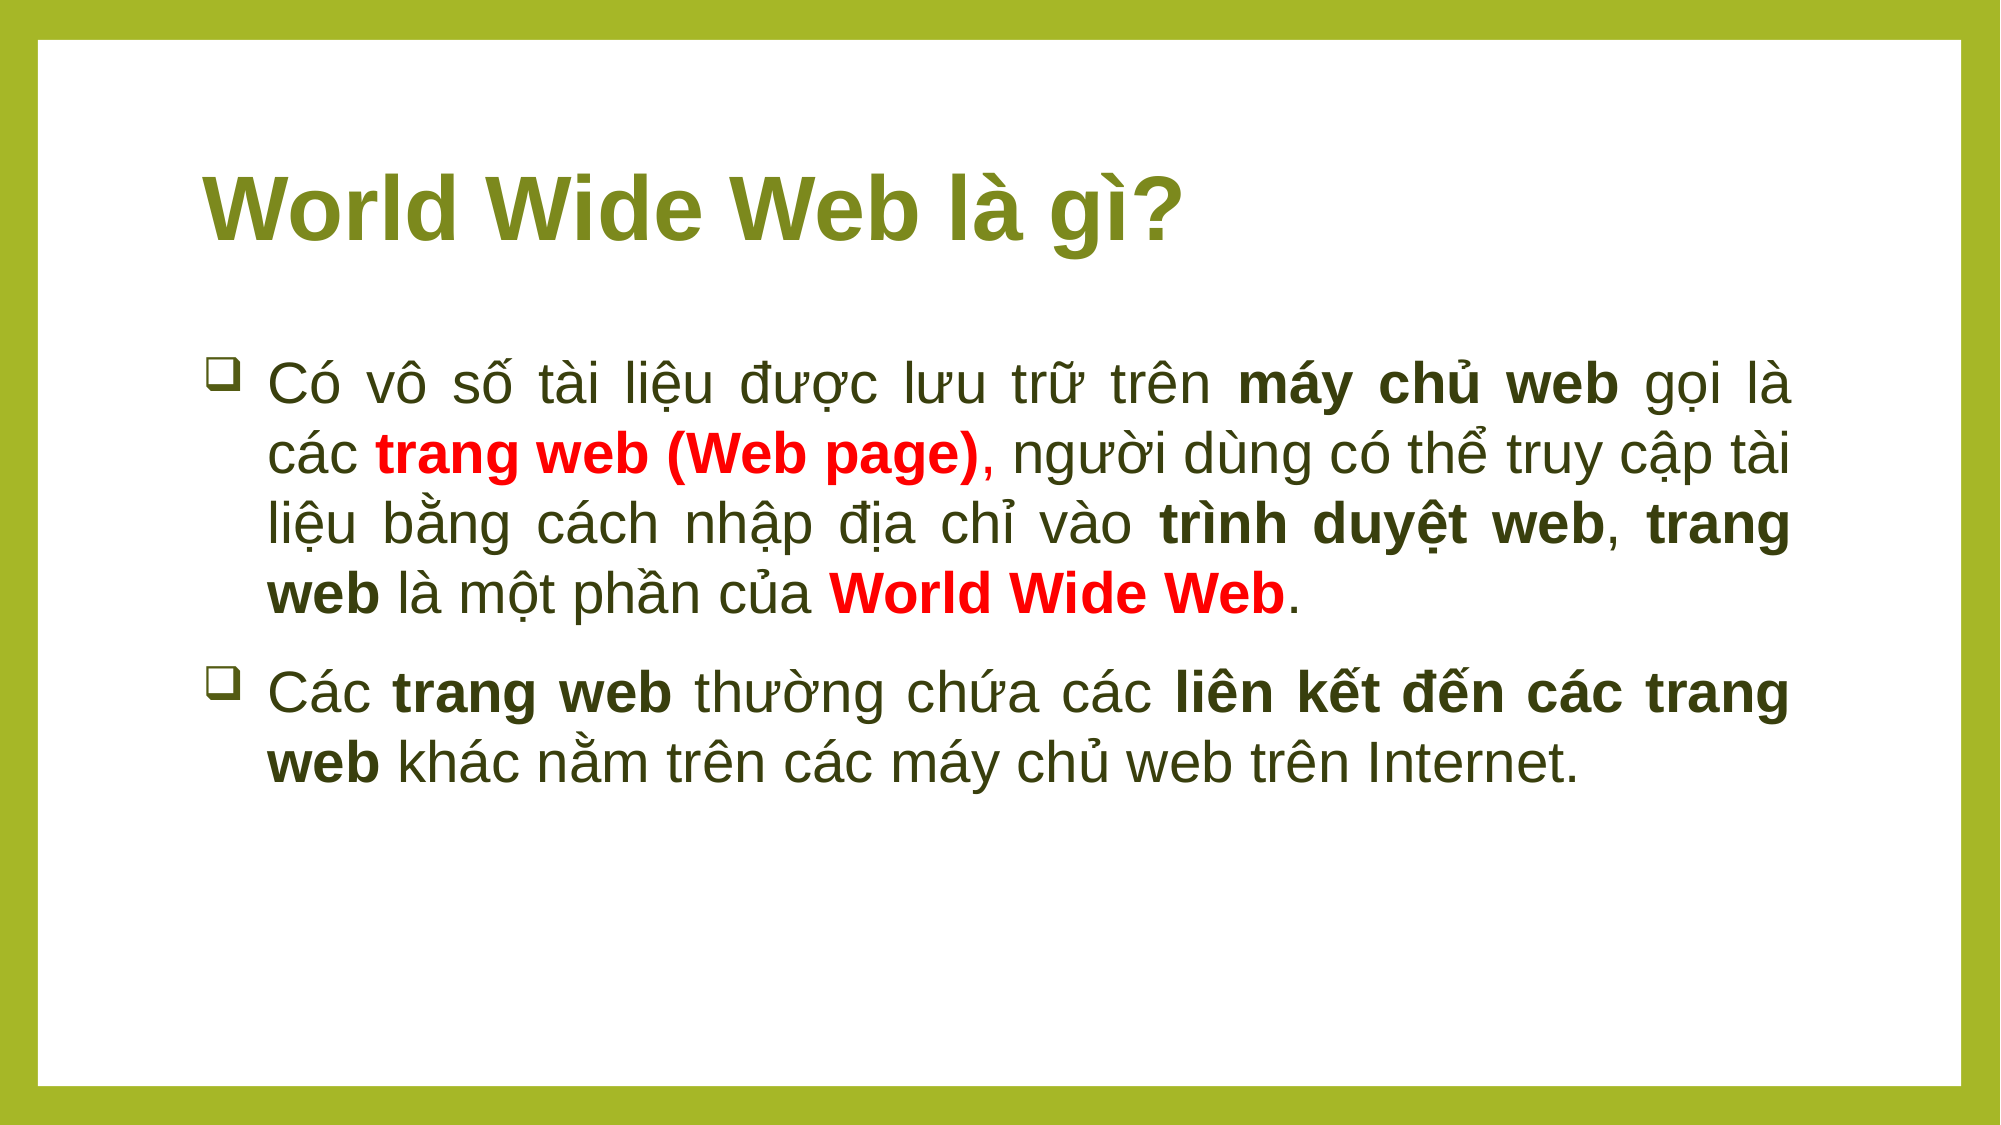

# World Wide Web là gì?
Có vô số tài liệu được lưu trữ trên máy chủ web gọi là các trang web (Web page), người dùng có thể truy cập tài liệu bằng cách nhập địa chỉ vào trình duyệt web, trang web là một phần của World Wide Web.
Các trang web thường chứa các liên kết đến các trang web khác nằm trên các máy chủ web trên Internet.